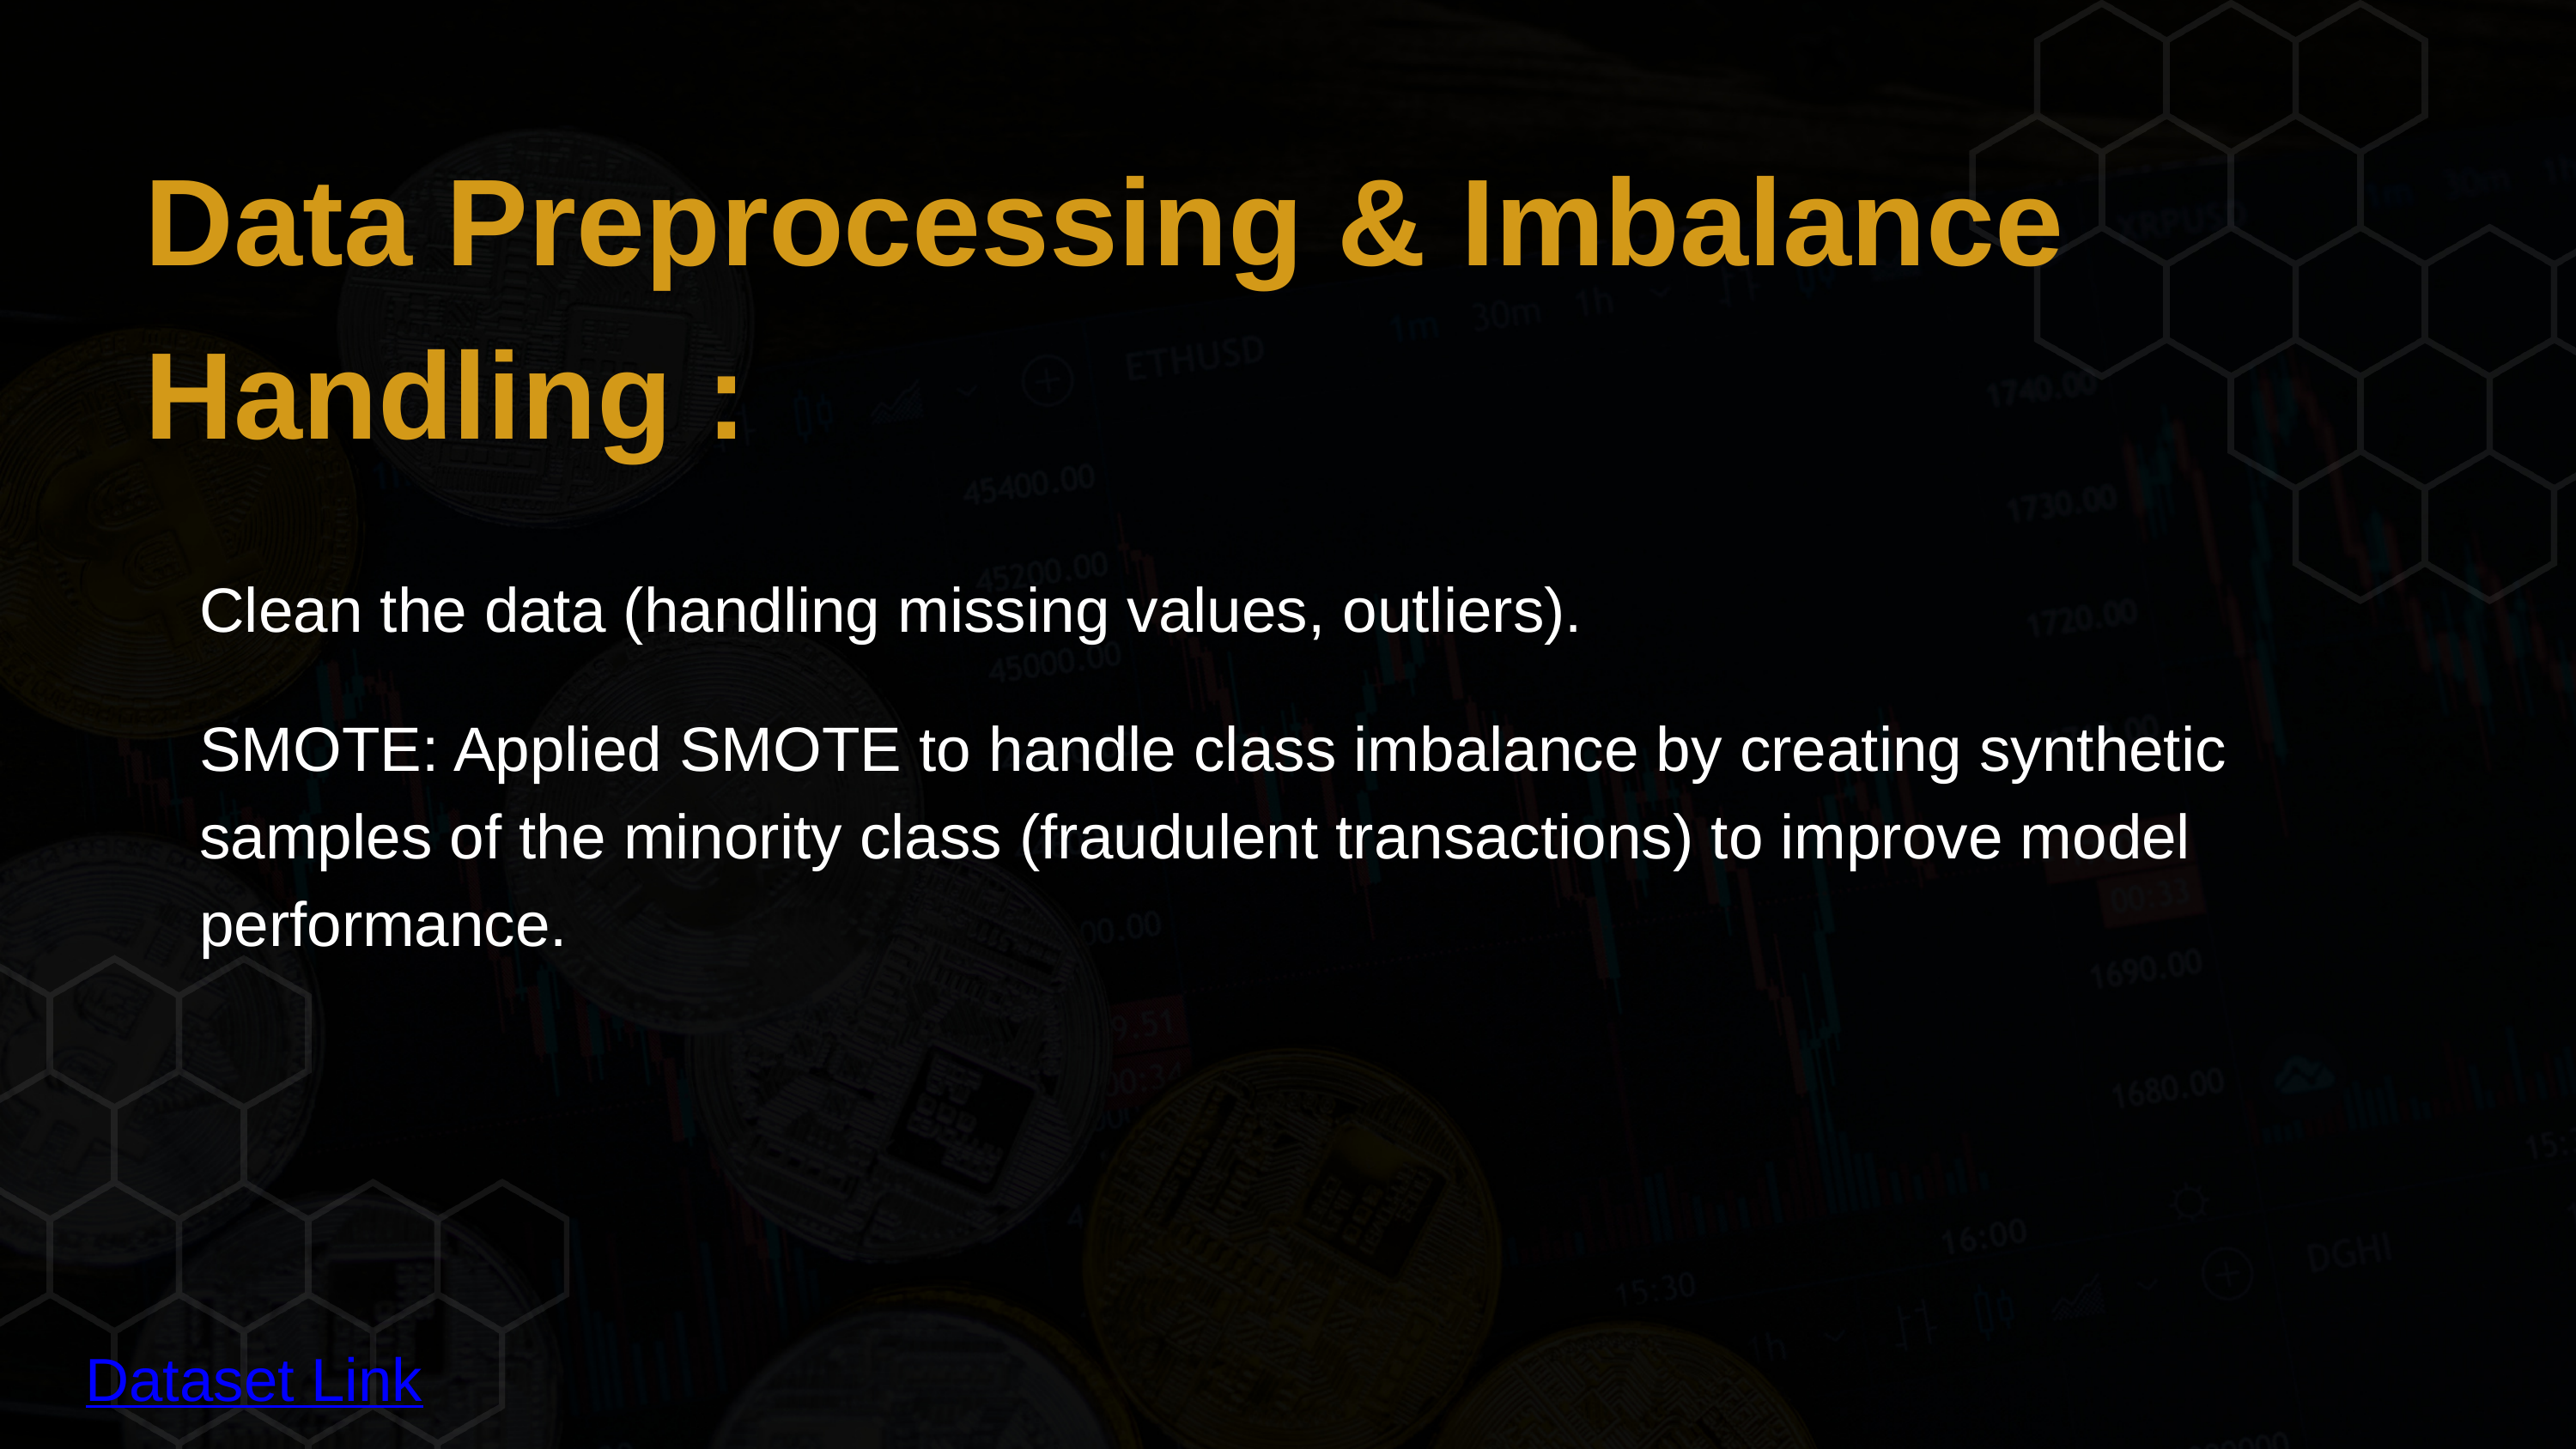

Data Preprocessing & Imbalance Handling :
Clean the data (handling missing values, outliers).
SMOTE: Applied SMOTE to handle class imbalance by creating synthetic samples of the minority class (fraudulent transactions) to improve model performance.

Dataset Link